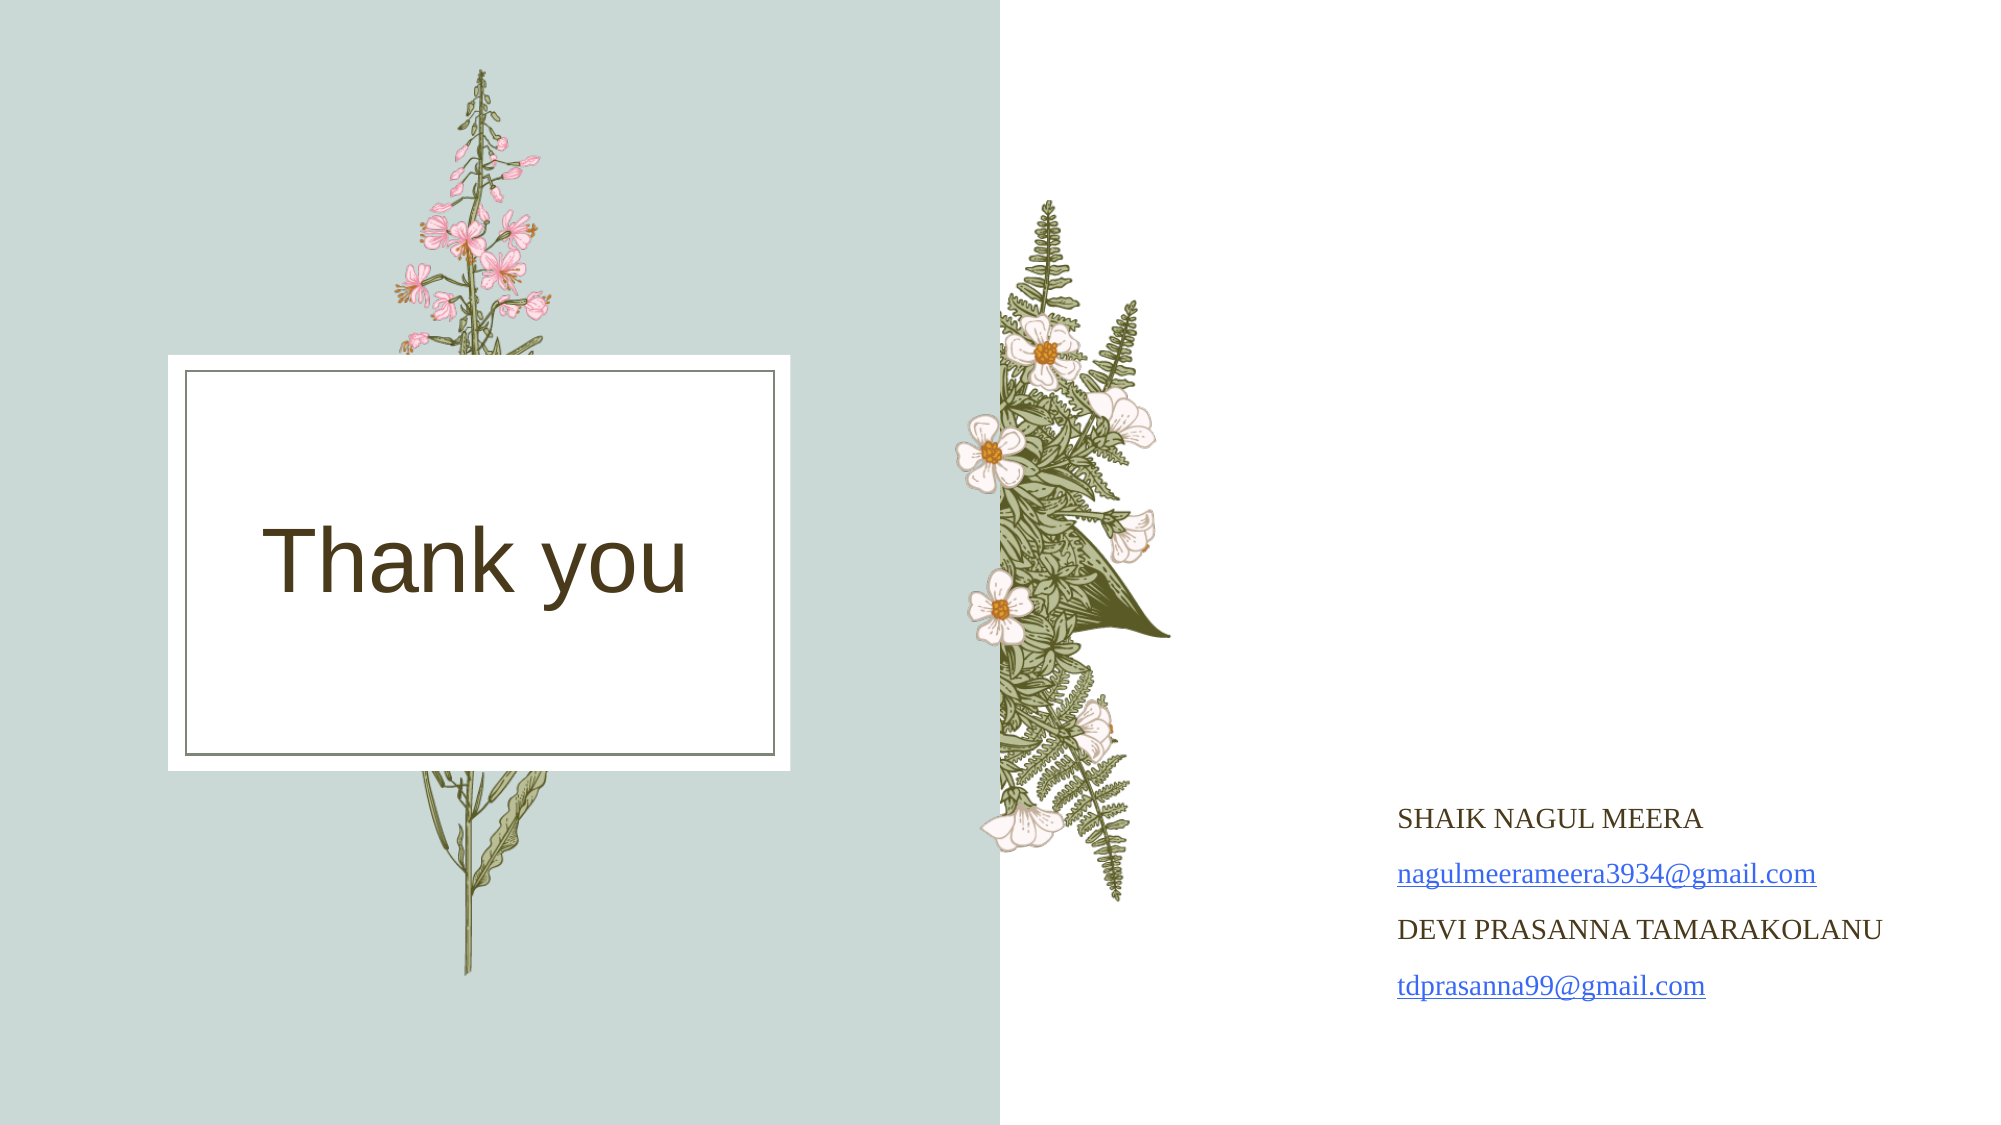

# Thank you
SHAIK NAGUL MEERA
nagulmeerameera3934@gmail.com
DEVI PRASANNA TAMARAKOLANU
tdprasanna99@gmail.com